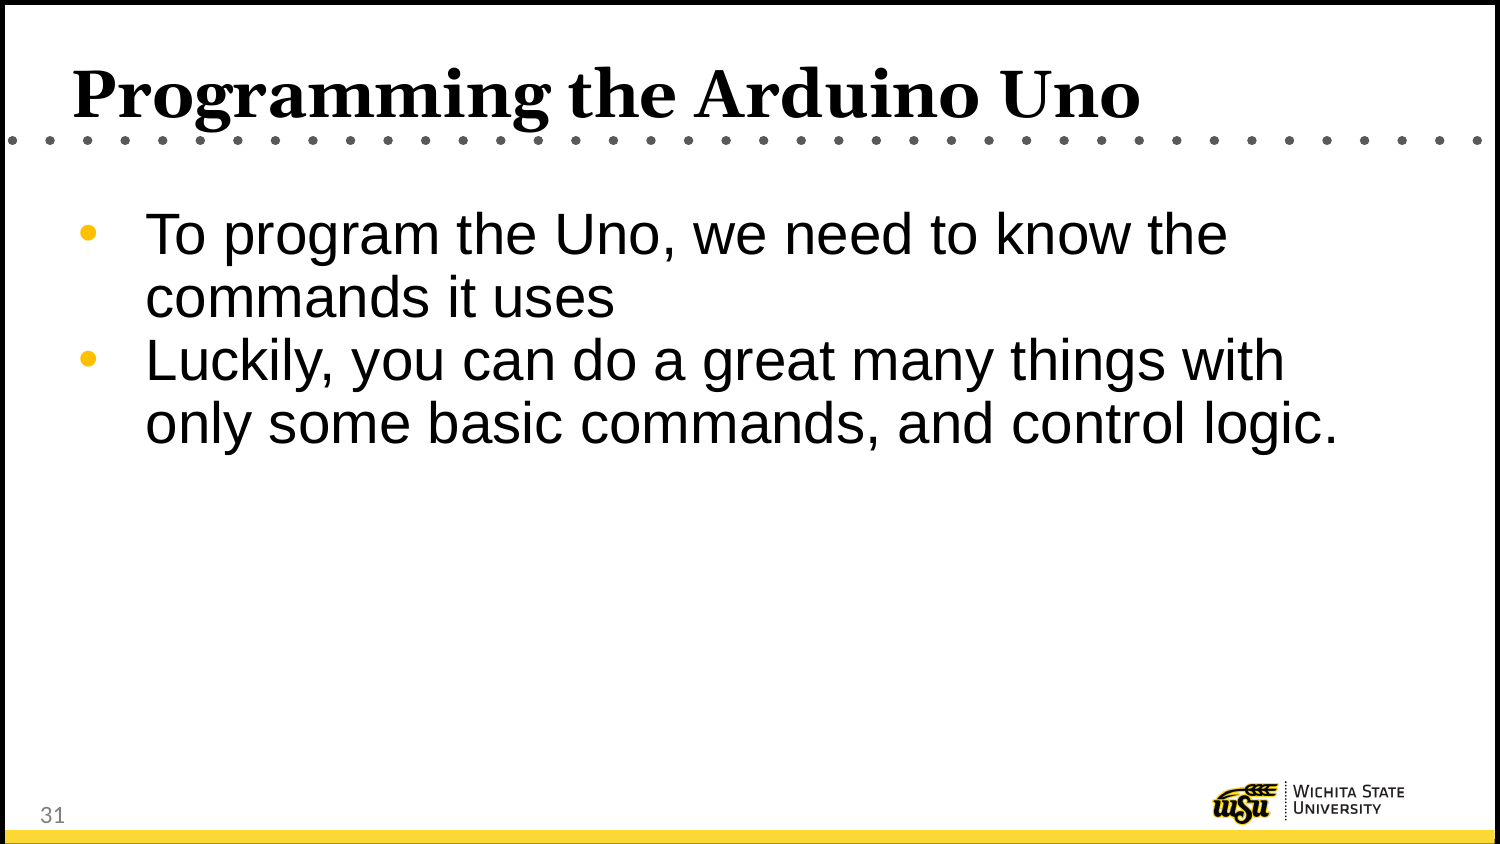

# Programming the Arduino Uno
To program the Uno, we need to know the commands it uses
Luckily, you can do a great many things with only some basic commands, and control logic.